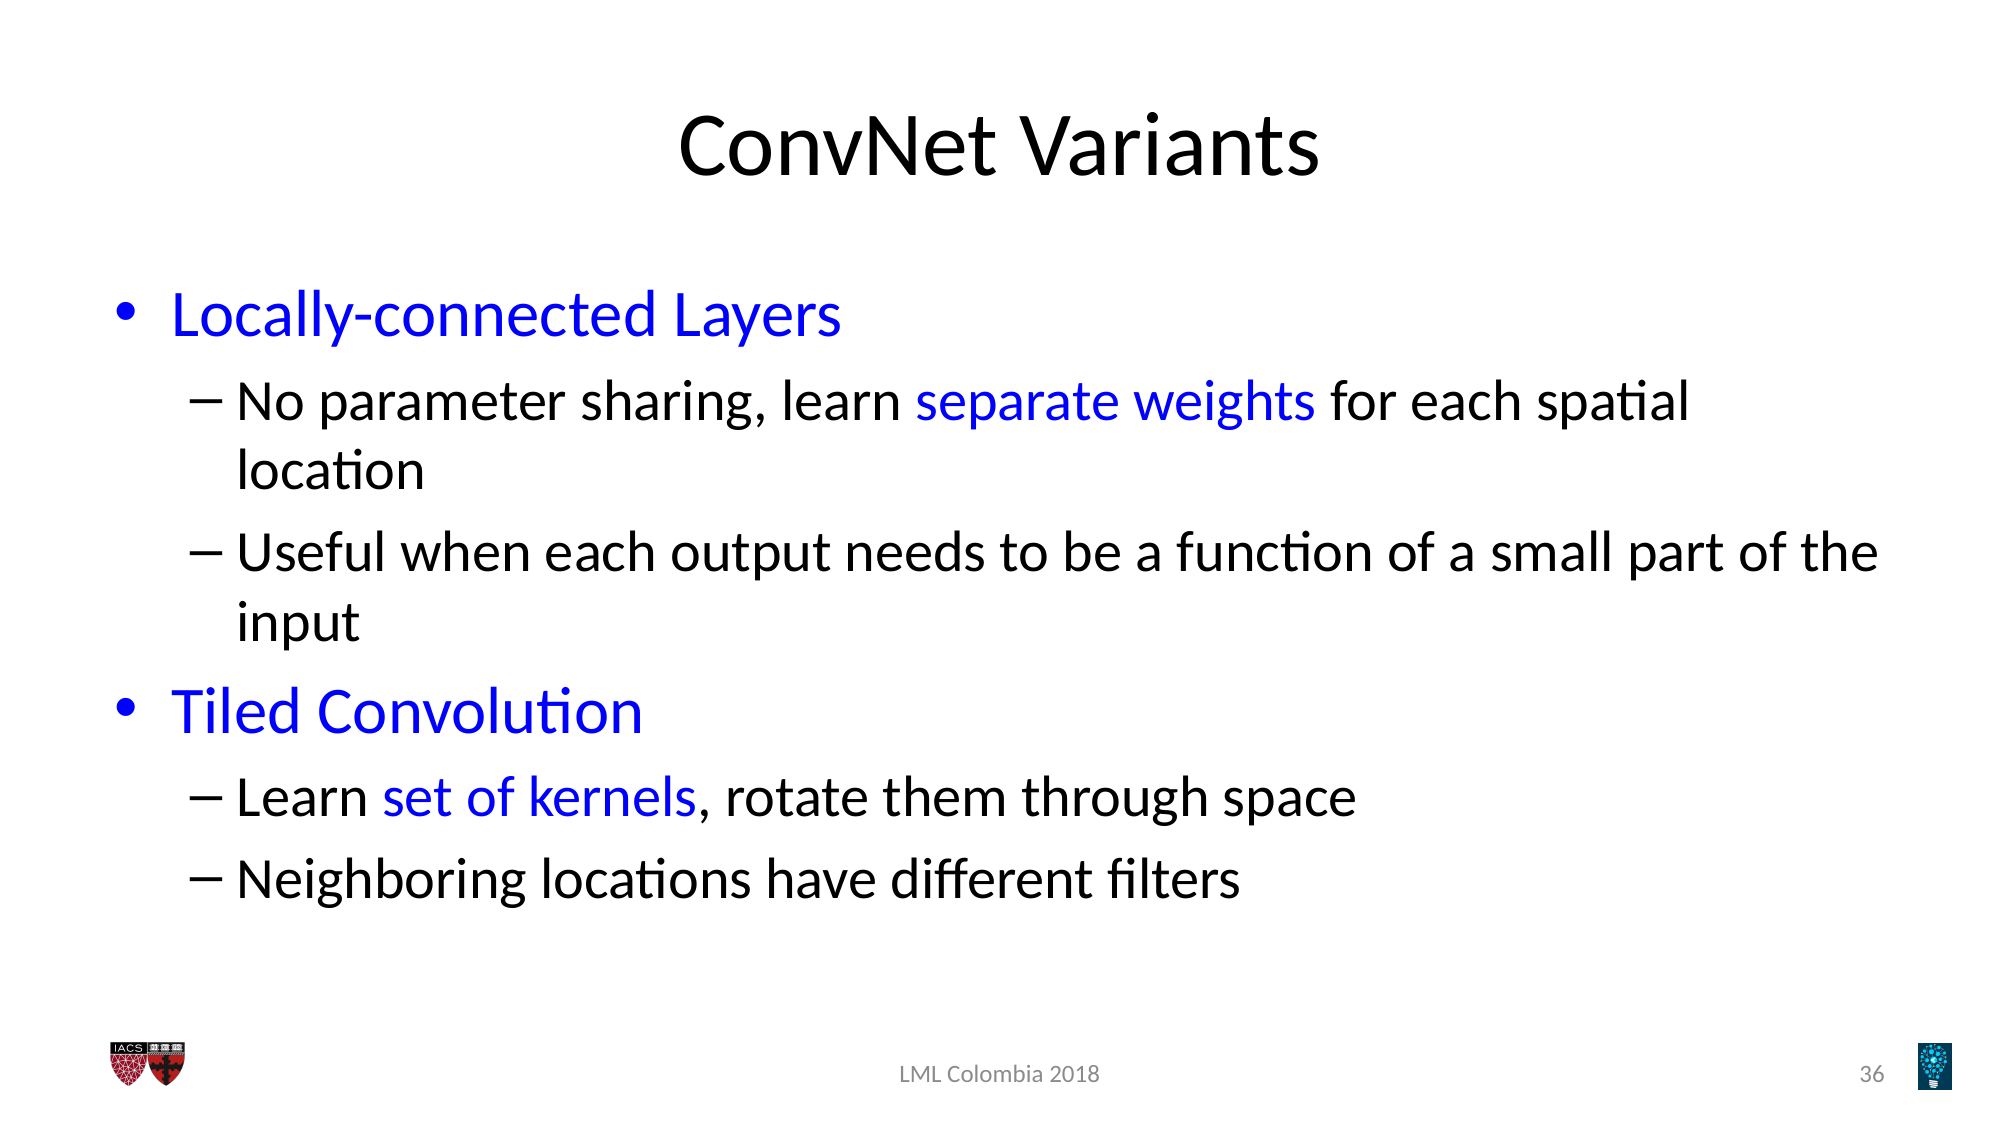

# ConvNet Variants
Locally-connected Layers
No parameter sharing, learn separate weights for each spatial location
Useful when each output needs to be a function of a small part of the input
Tiled Convolution
Learn set of kernels, rotate them through space
Neighboring locations have different filters

LML Colombia 2018
36